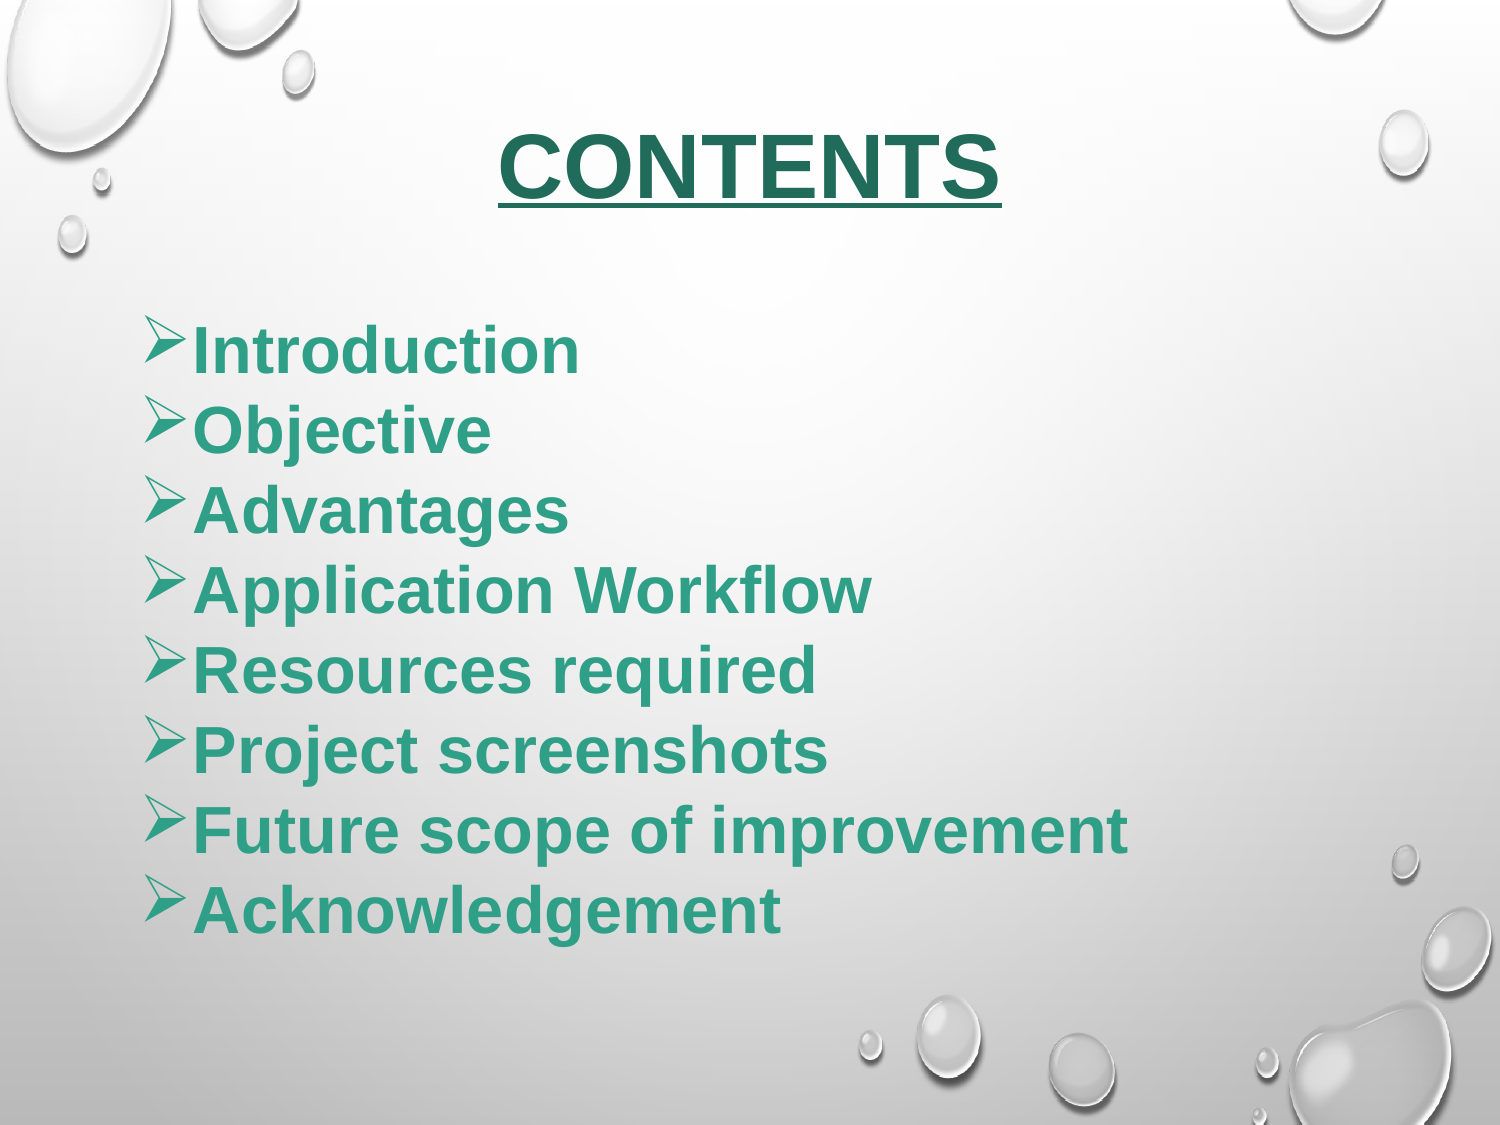

# CONTENTS
Introduction
Objective
Advantages
Application Workflow
Resources required
Project screenshots
Future scope of improvement
Acknowledgement